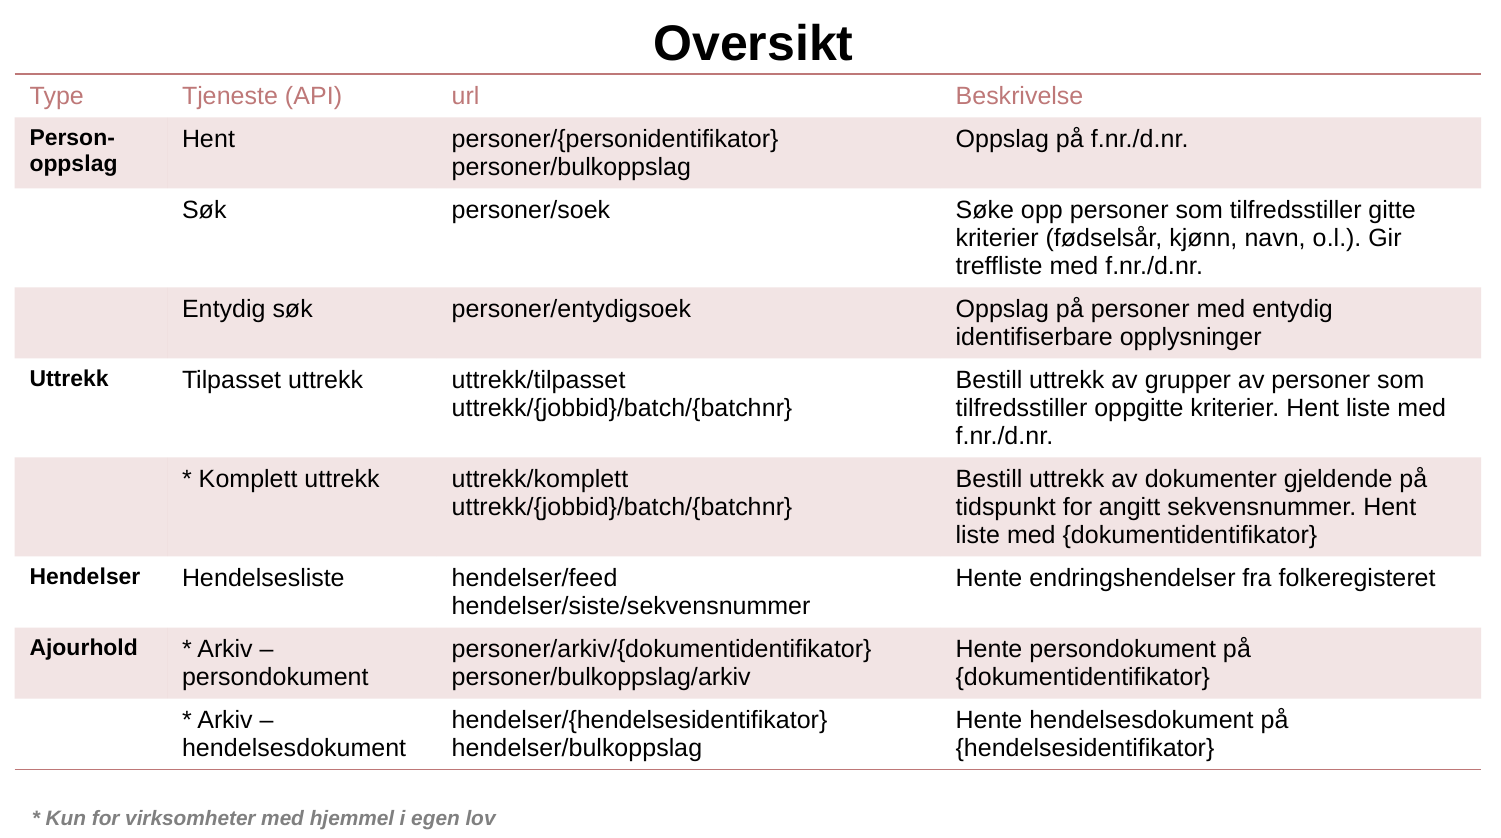

Oversikt

| Type | Tjeneste (API) | url | Beskrivelse |
| --- | --- | --- | --- |
| Person-oppslag | Hent | personer/{personidentifikator} personer/bulkoppslag | Oppslag på f.nr./d.nr. |
|  | Søk | personer/soek | Søke opp personer som tilfredsstiller gitte kriterier (fødselsår, kjønn, navn, o.l.). Gir treffliste med f.nr./d.nr. |
|  | Entydig søk | personer/entydigsoek | Oppslag på personer med entydig identifiserbare opplysninger |
| Uttrekk | Tilpasset uttrekk | uttrekk/tilpasset uttrekk/{jobbid}/batch/{batchnr} | Bestill uttrekk av grupper av personer som tilfredsstiller oppgitte kriterier. Hent liste med f.nr./d.nr. |
|  | \* Komplett uttrekk | uttrekk/komplett uttrekk/{jobbid}/batch/{batchnr} | Bestill uttrekk av dokumenter gjeldende på tidspunkt for angitt sekvensnummer. Hent liste med {dokumentidentifikator} |
| Hendelser | Hendelsesliste | hendelser/feed hendelser/siste/sekvensnummer | Hente endringshendelser fra folkeregisteret |
| Ajourhold | \* Arkiv – persondokument | personer/arkiv/{dokumentidentifikator} personer/bulkoppslag/arkiv | Hente persondokument på {dokumentidentifikator} |
|  | \* Arkiv – hendelsesdokument | hendelser/{hendelsesidentifikator} hendelser/bulkoppslag | Hente hendelsesdokument på {hendelsesidentifikator} |
* Kun for virksomheter med hjemmel i egen lov